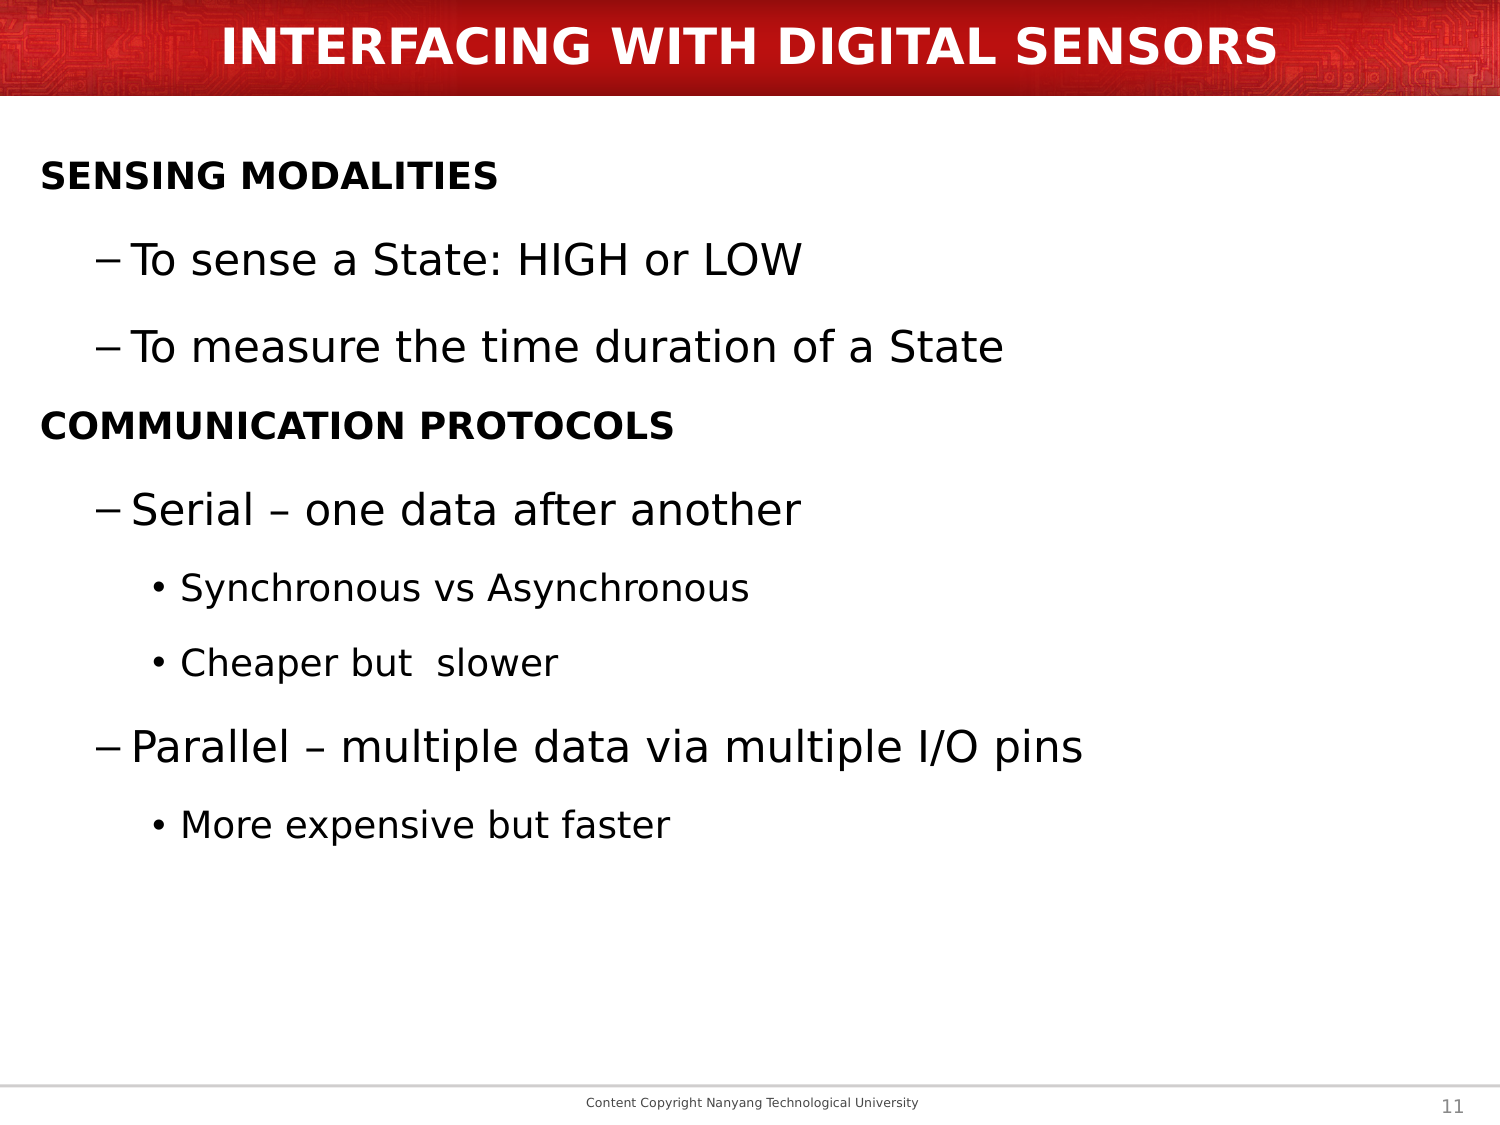

# INTERFACING WITH DIGITAL SENSORS
Sensing modalities
To sense a State: HIGH or LOW
To measure the time duration of a State
Communication Protocols
Serial – one data after another
Synchronous vs Asynchronous
Cheaper but  slower
Parallel – multiple data via multiple I/O pins
More expensive but faster